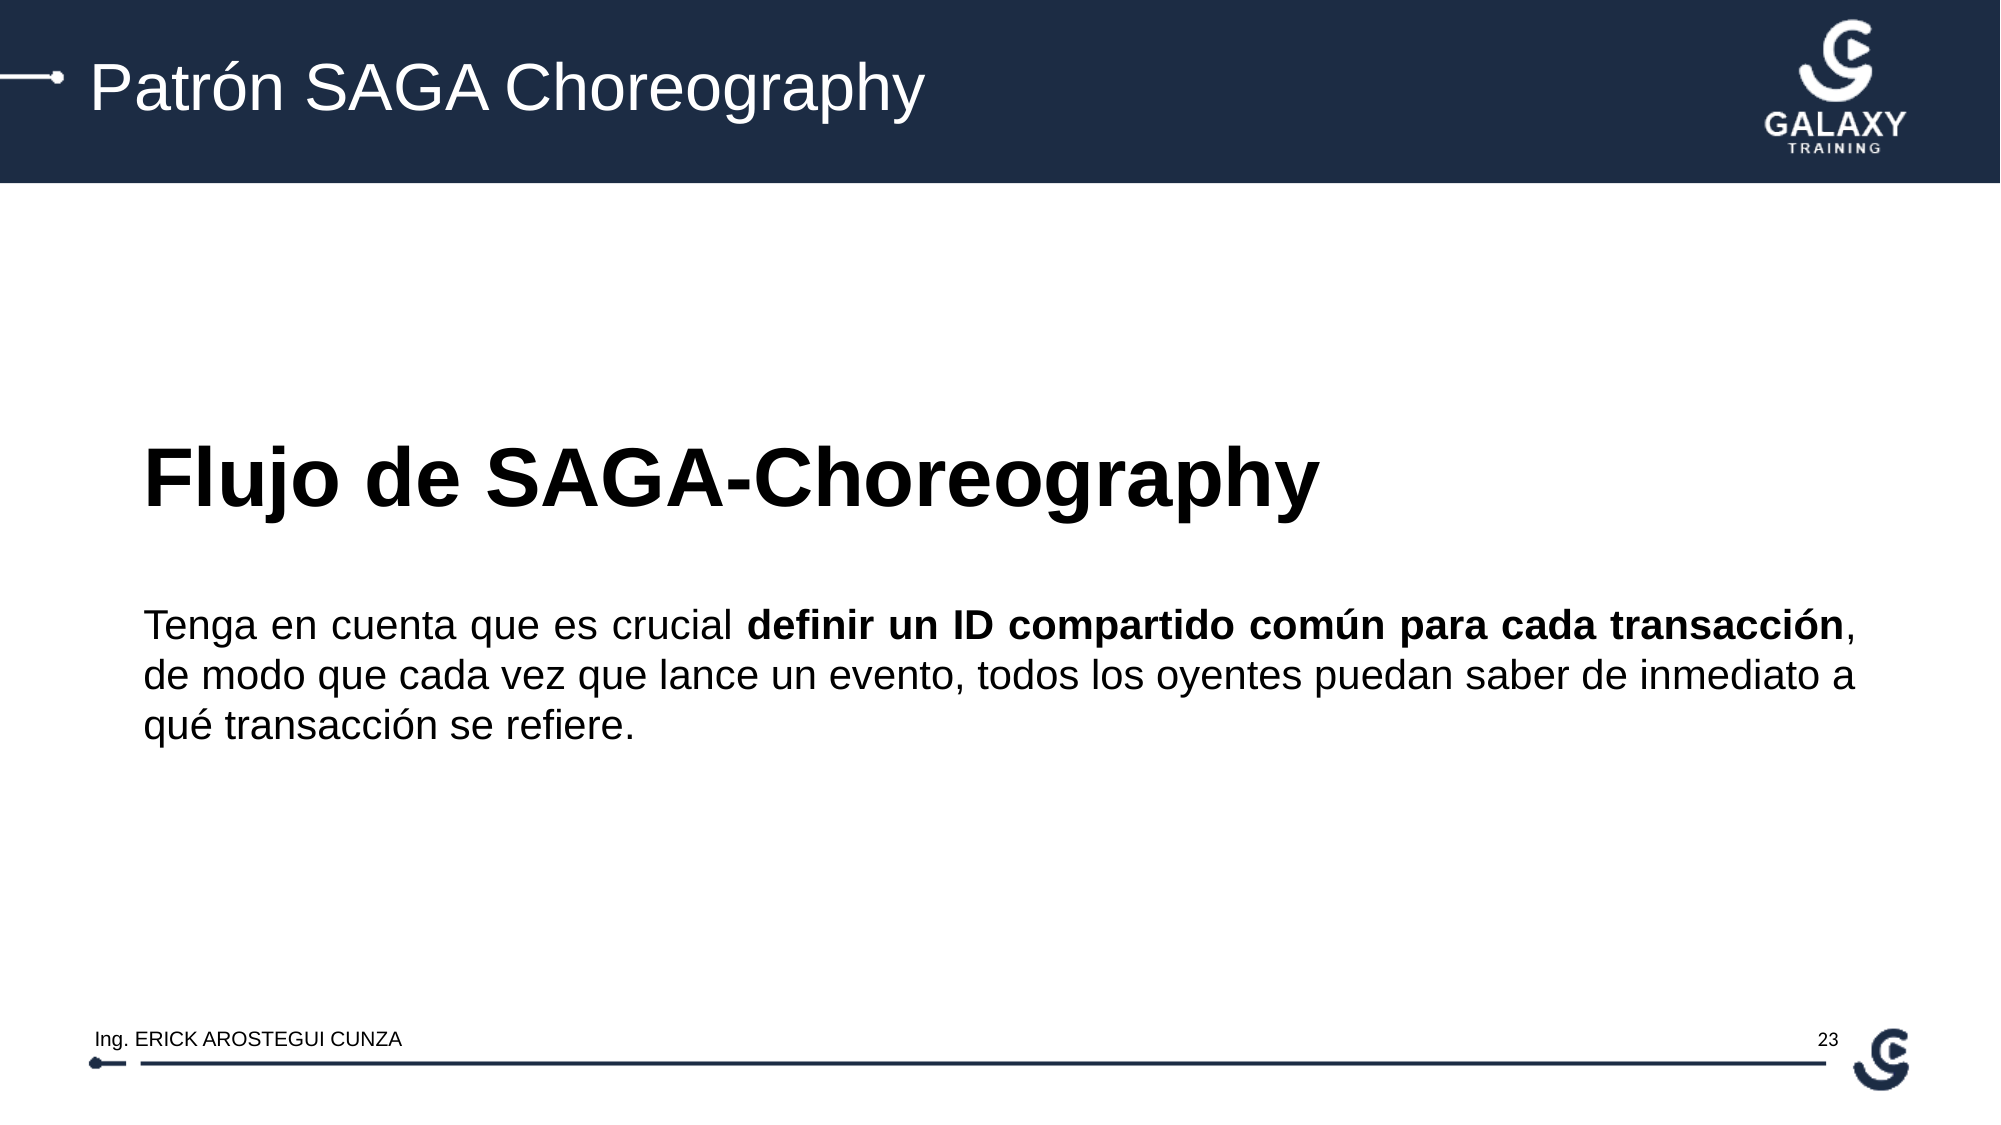

Patrón SAGA Choreography
Flujo de SAGA-Choreography

Tenga en cuenta que es crucial definir un ID compartido común para cada transacción, de modo que cada vez que lance un evento, todos los oyentes puedan saber de inmediato a qué transacción se refiere.